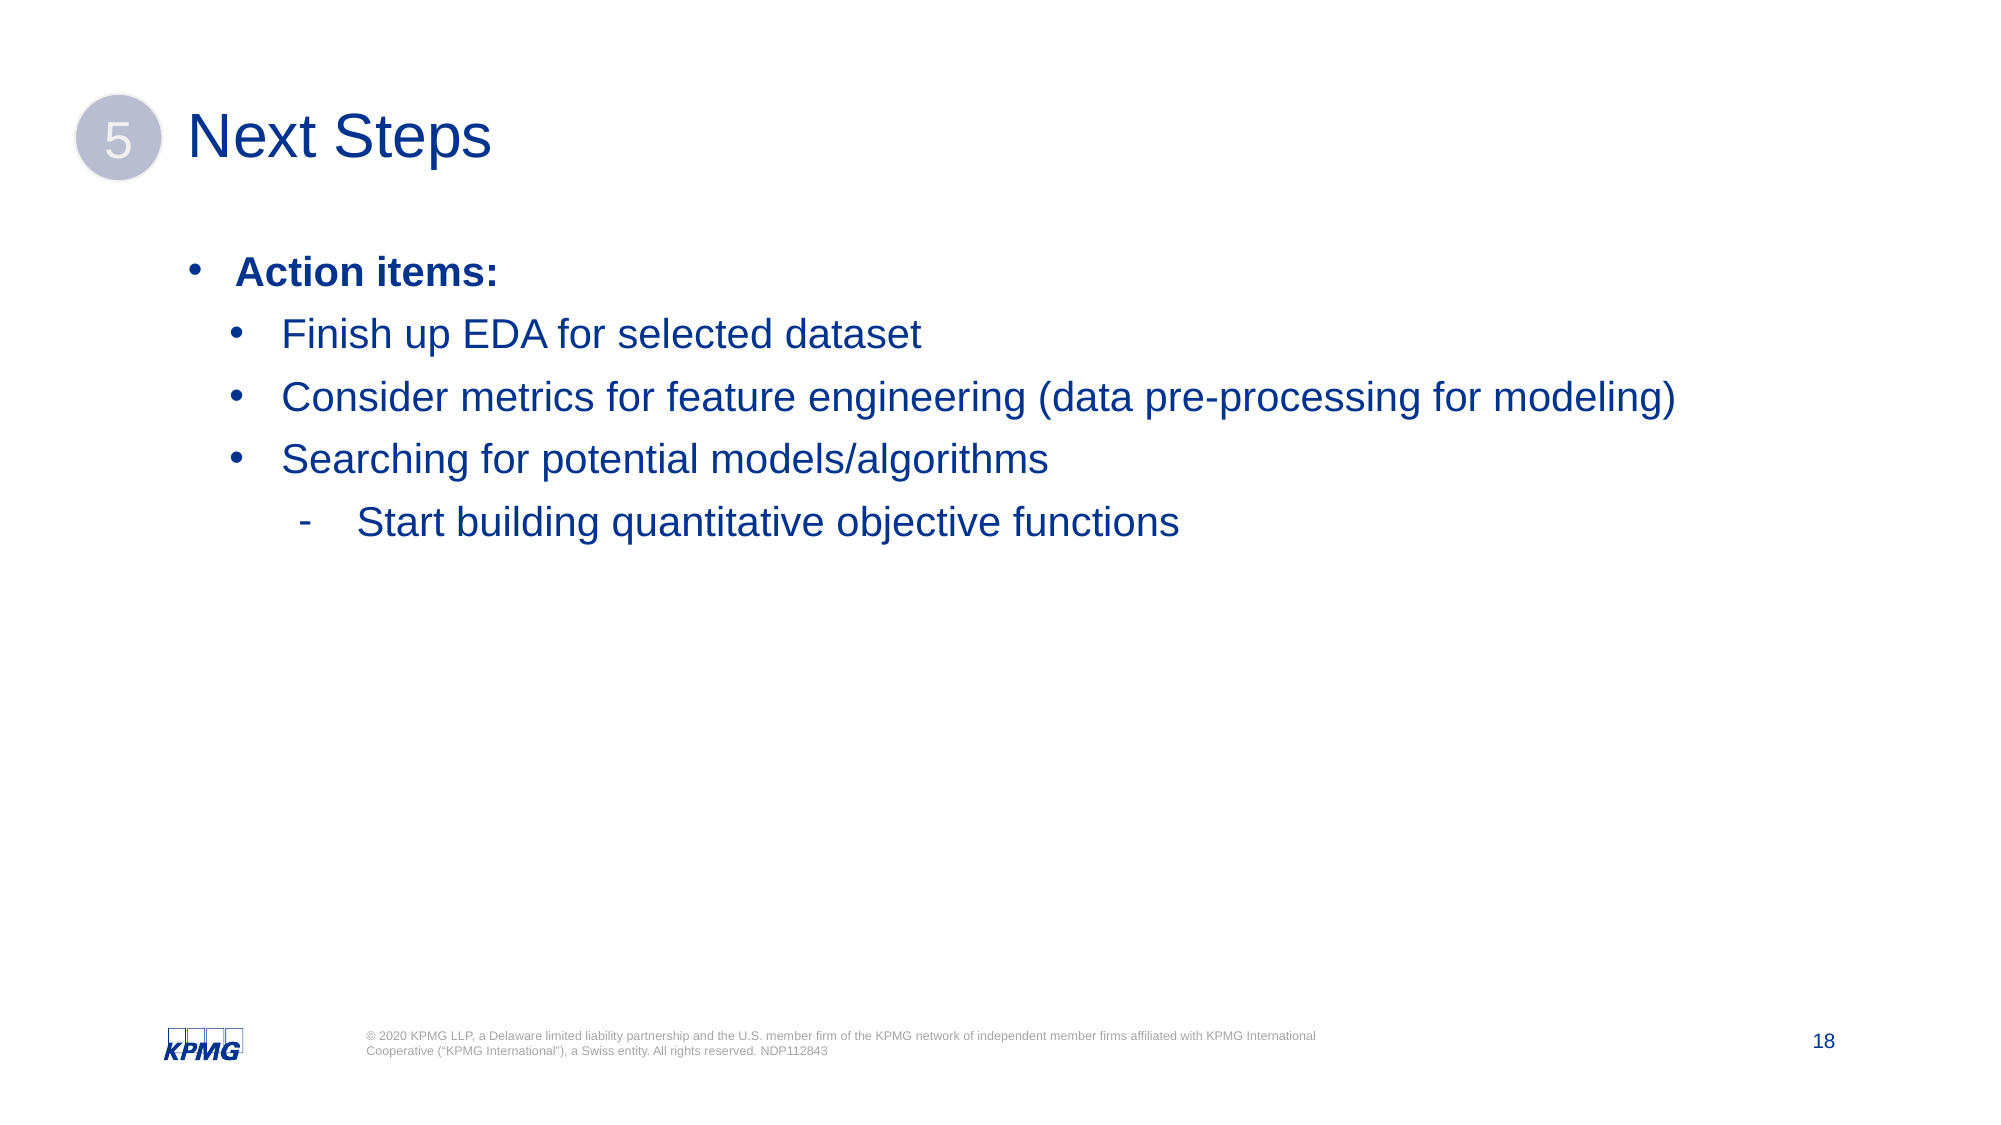

# Next Steps
5

Action items:
Finish up EDA for selected dataset
Consider metrics for feature engineering (data pre-processing for modeling)
Searching for potential models/algorithms
Start building quantitative objective functions